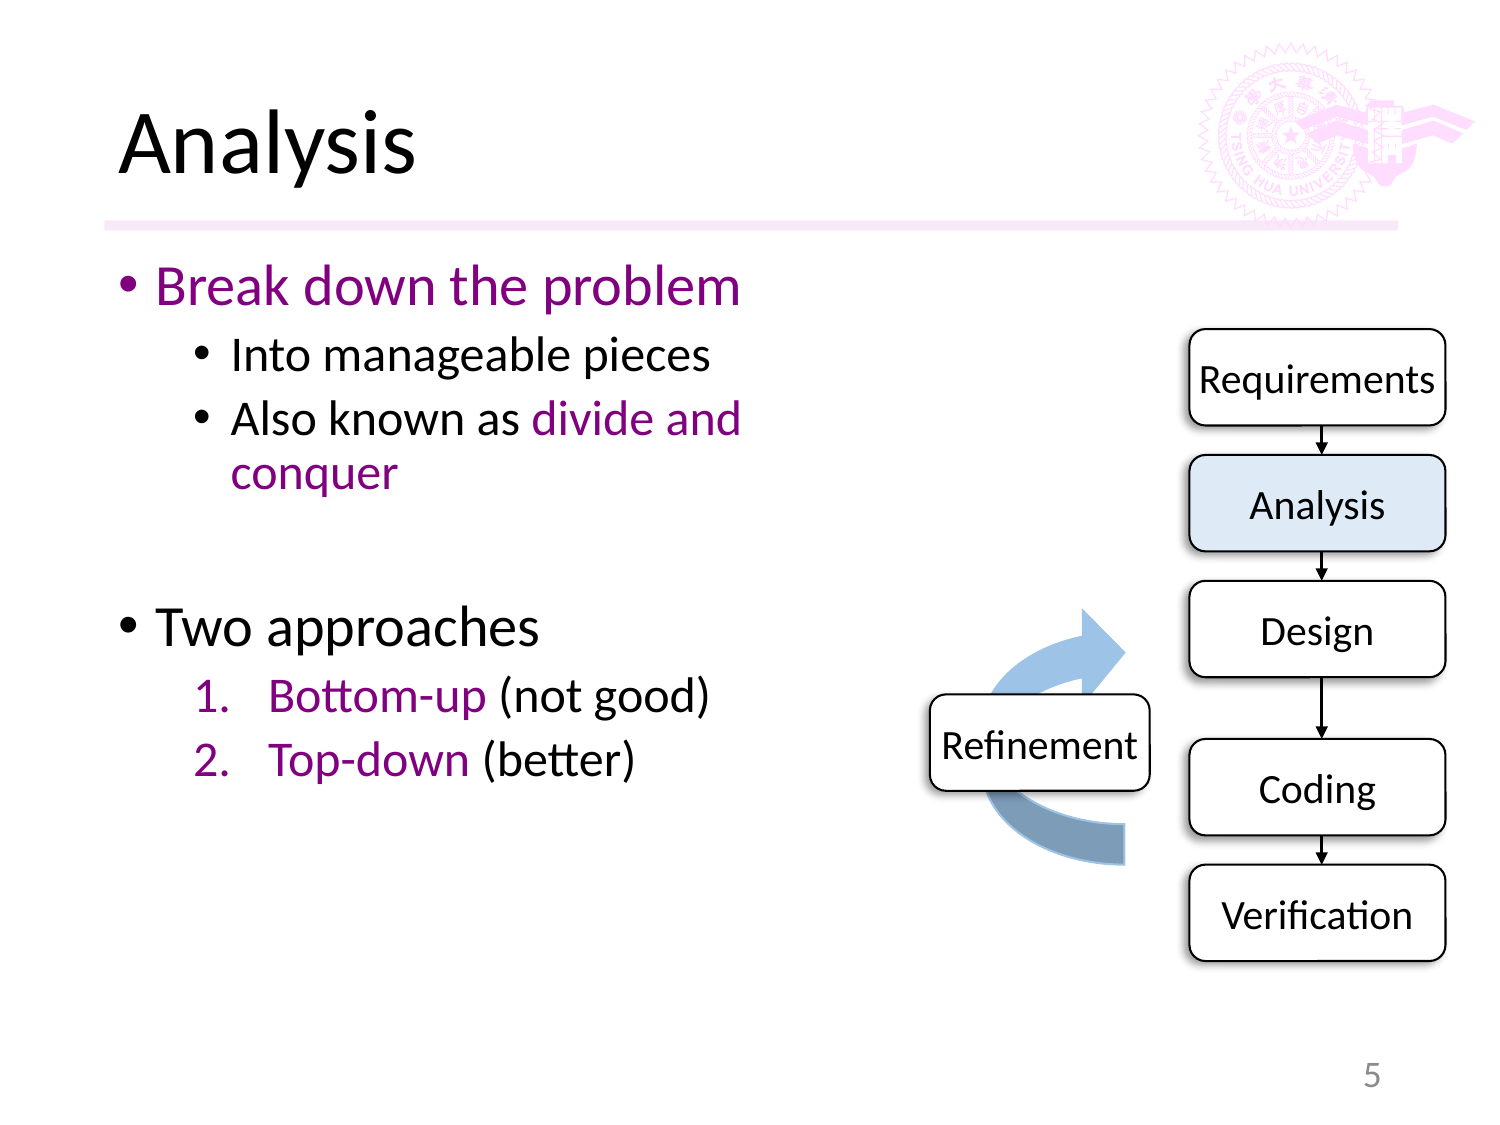

# Analysis
Break down the problem
Into manageable pieces
Also known as divide and conquer

Two approaches
Bottom-up (not good)
Top-down (better)

Requirements
Analysis
Design

Refinement
Coding
Verification
5